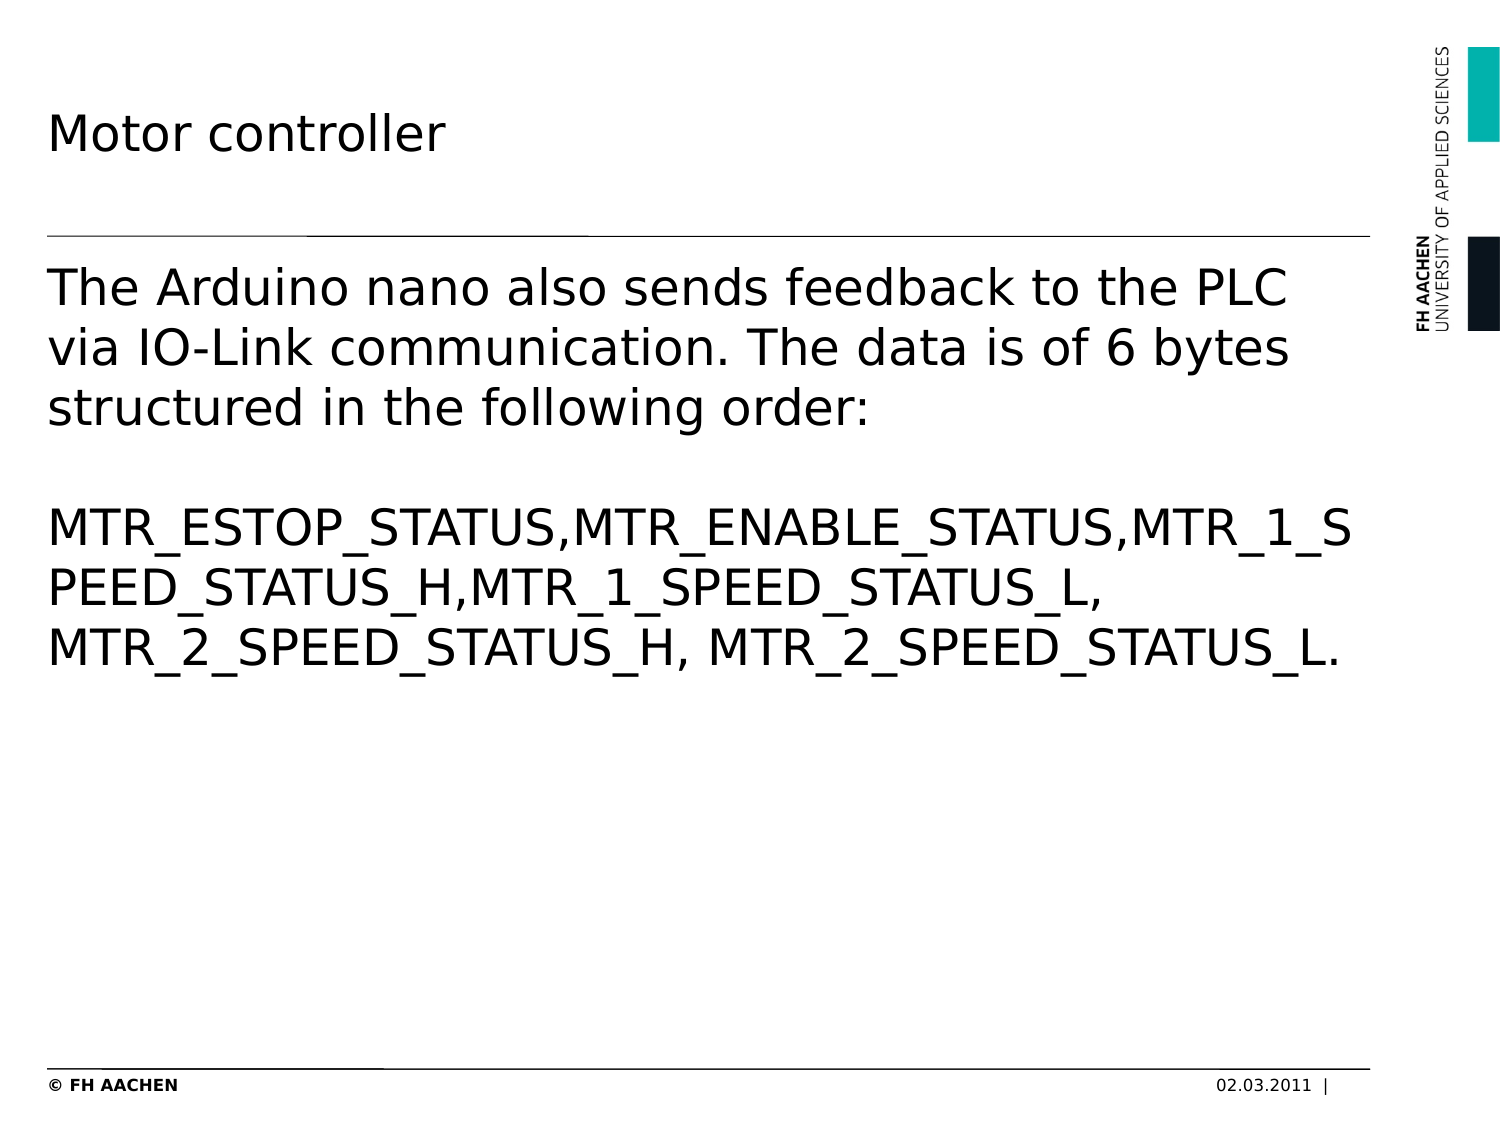

# Motor controller
The Arduino nano also sends feedback to the PLC via IO-Link communication. The data is of 6 bytes structured in the following order:

MTR_ESTOP_STATUS,MTR_ENABLE_STATUS,MTR_1_SPEED_STATUS_H,MTR_1_SPEED_STATUS_L, MTR_2_SPEED_STATUS_H, MTR_2_SPEED_STATUS_L.

© FH AACHEN
02.03.2011  |
52